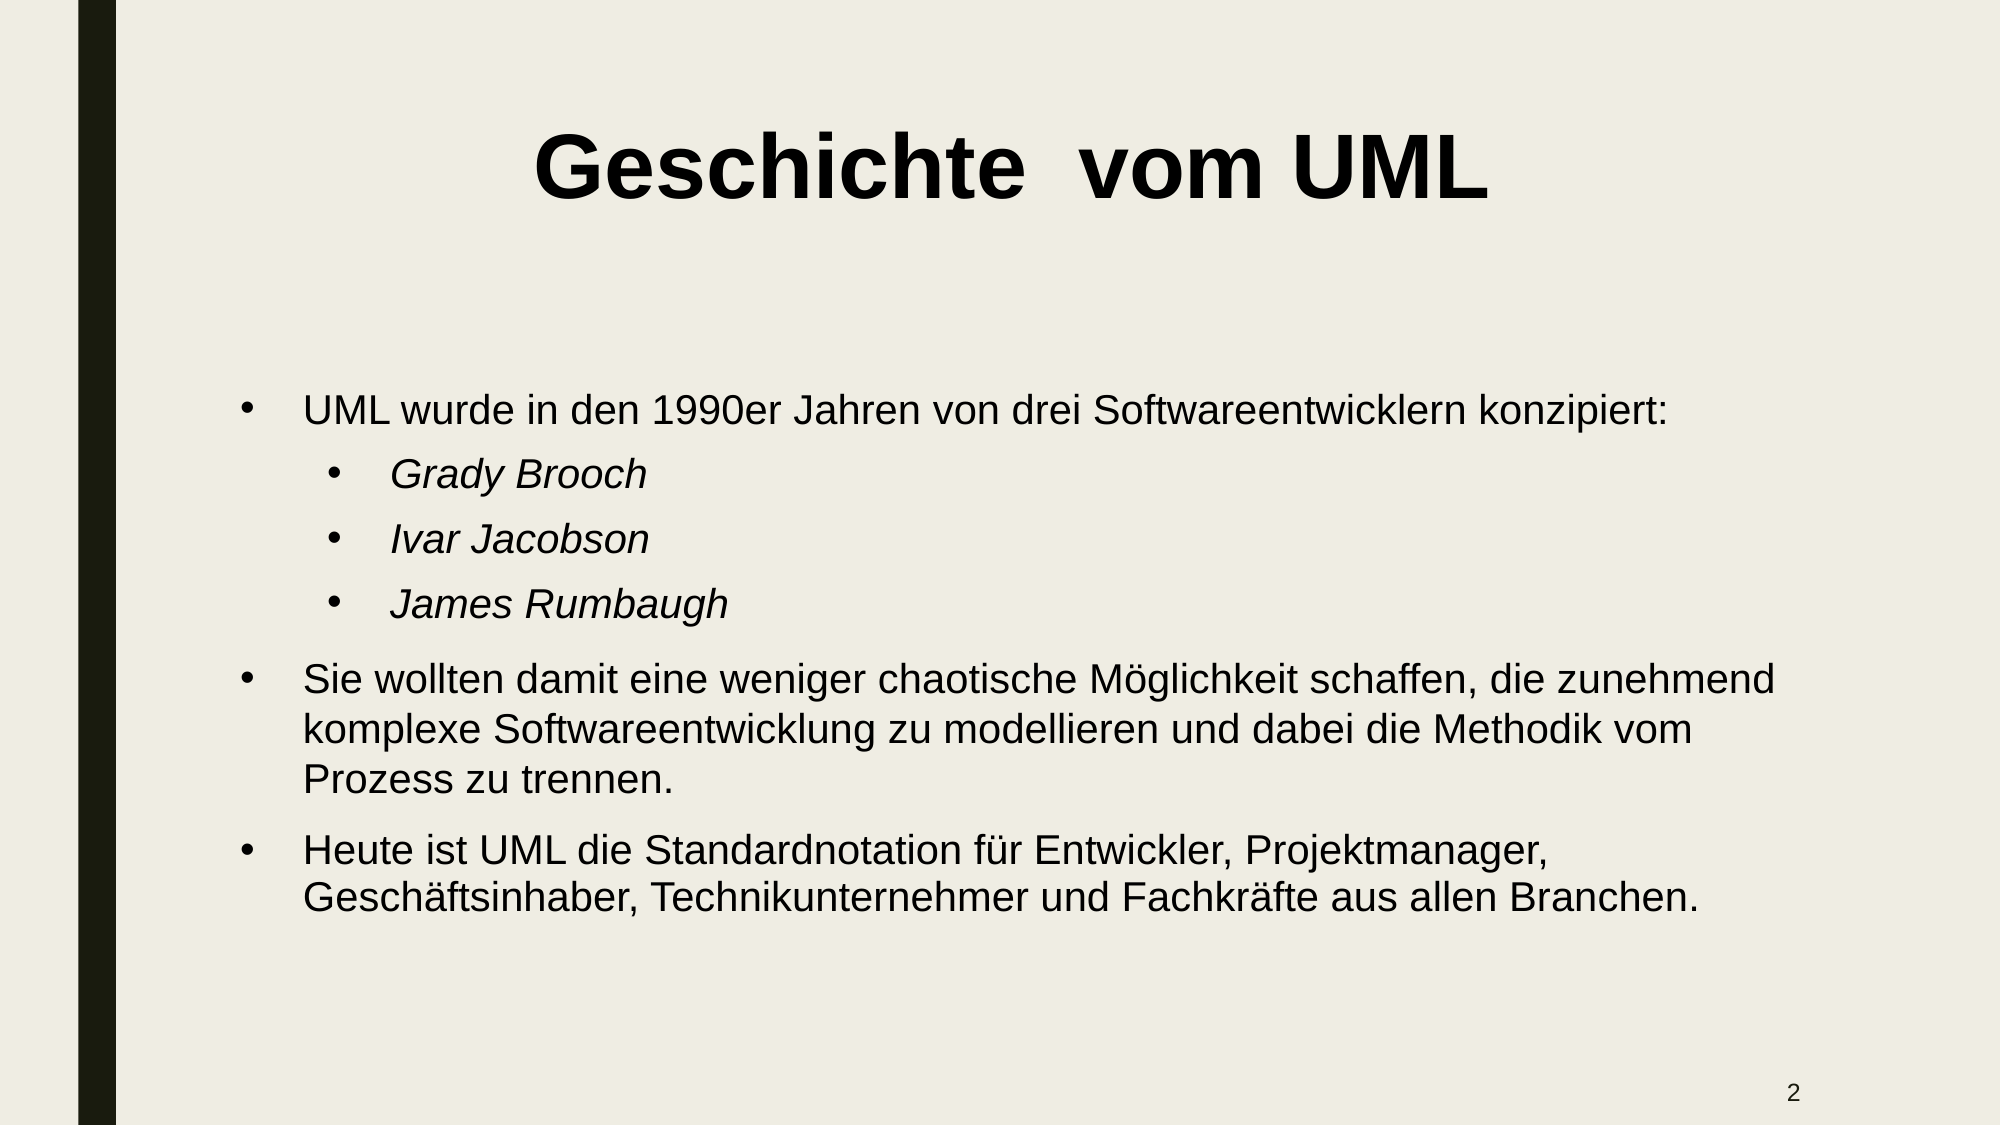

# Geschichte  vom UML
UML wurde in den 1990er Jahren von drei Softwareentwicklern konzipiert:
Grady Brooch
Ivar Jacobson
James Rumbaugh
Sie wollten damit eine weniger chaotische Möglichkeit schaffen, die zunehmend komplexe Softwareentwicklung zu modellieren und dabei die Methodik vom Prozess zu trennen.
Heute ist UML die Standardnotation für Entwickler, Projektmanager, Geschäftsinhaber, Technikunternehmer und Fachkräfte aus allen Branchen.

2